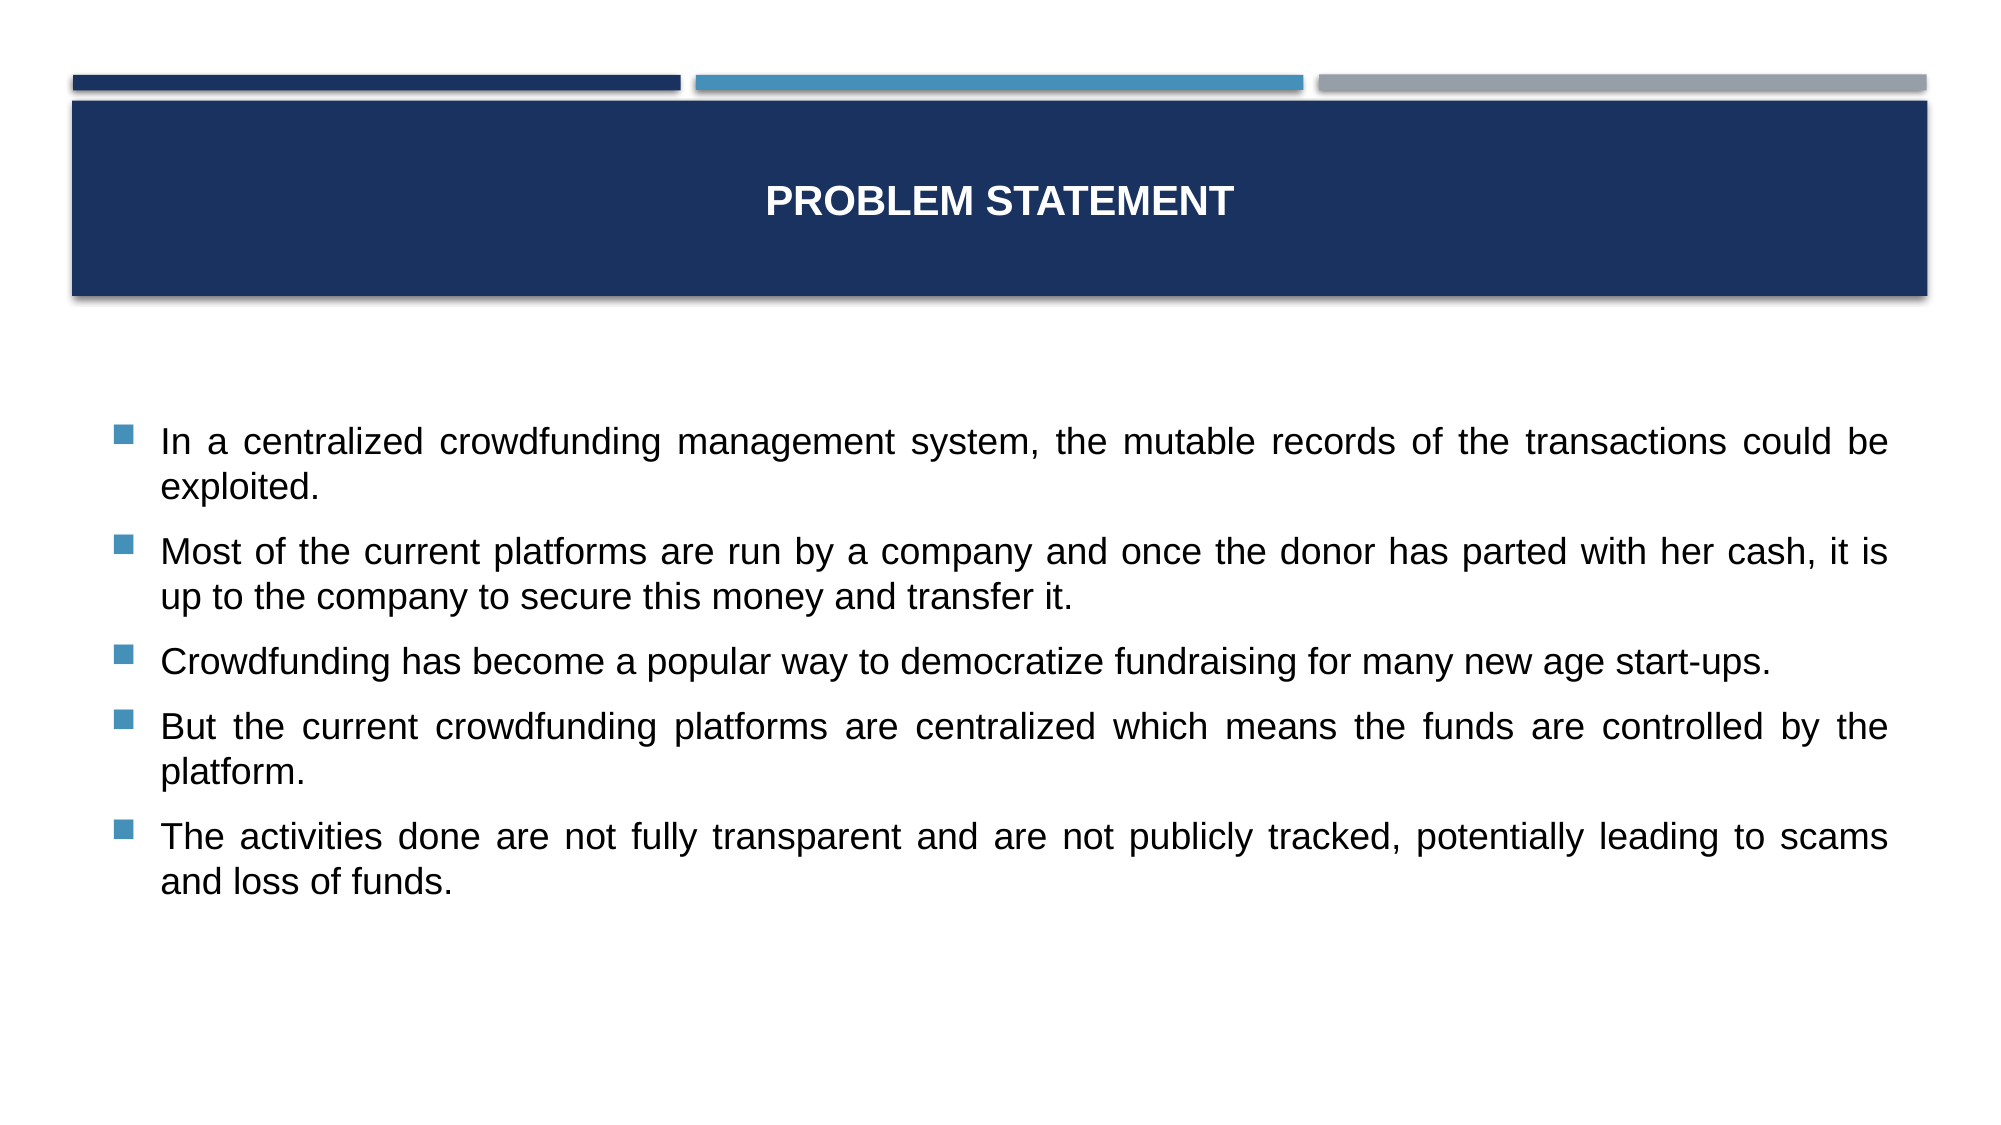

# PROBLEM STATEMENT
In a centralized crowdfunding management system, the mutable records of the transactions could be exploited.
Most of the current platforms are run by a company and once the donor has parted with her cash, it is up to the company to secure this money and transfer it.
Crowdfunding has become a popular way to democratize fundraising for many new age start-ups.
But the current crowdfunding platforms are centralized which means the funds are controlled by the platform.
The activities done are not fully transparent and are not publicly tracked, potentially leading to scams and loss of funds.